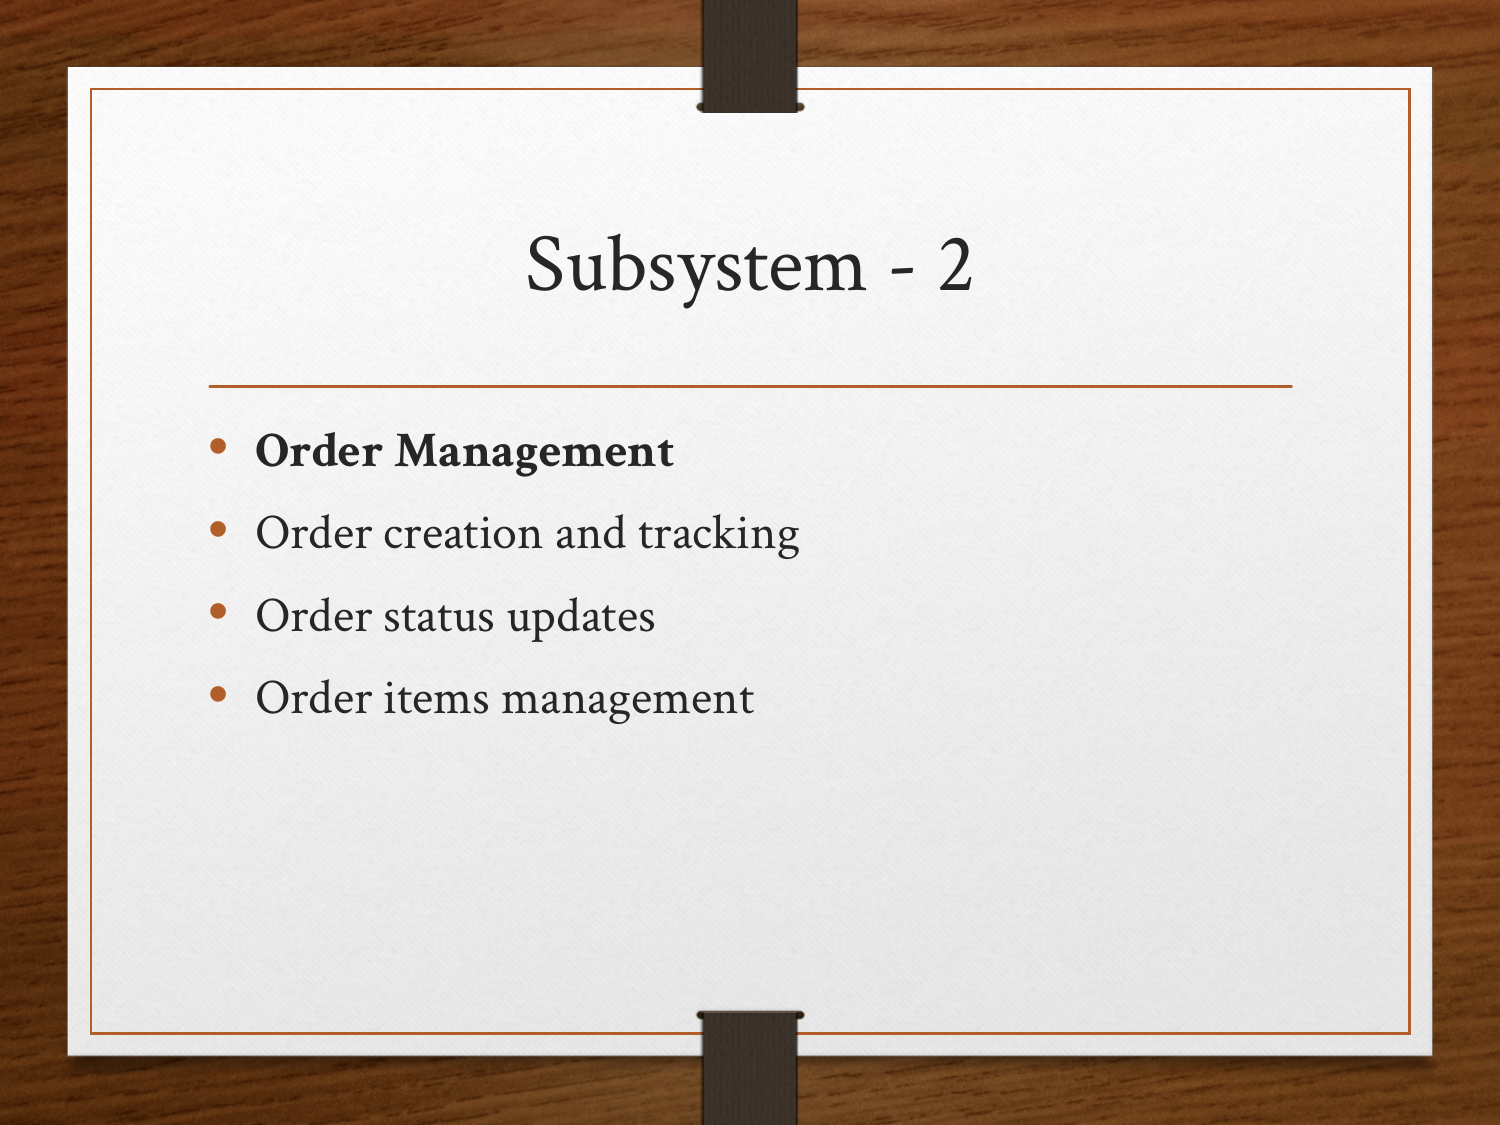

# Subsystem - 2
Order Management
Order creation and tracking
Order status updates
Order items management